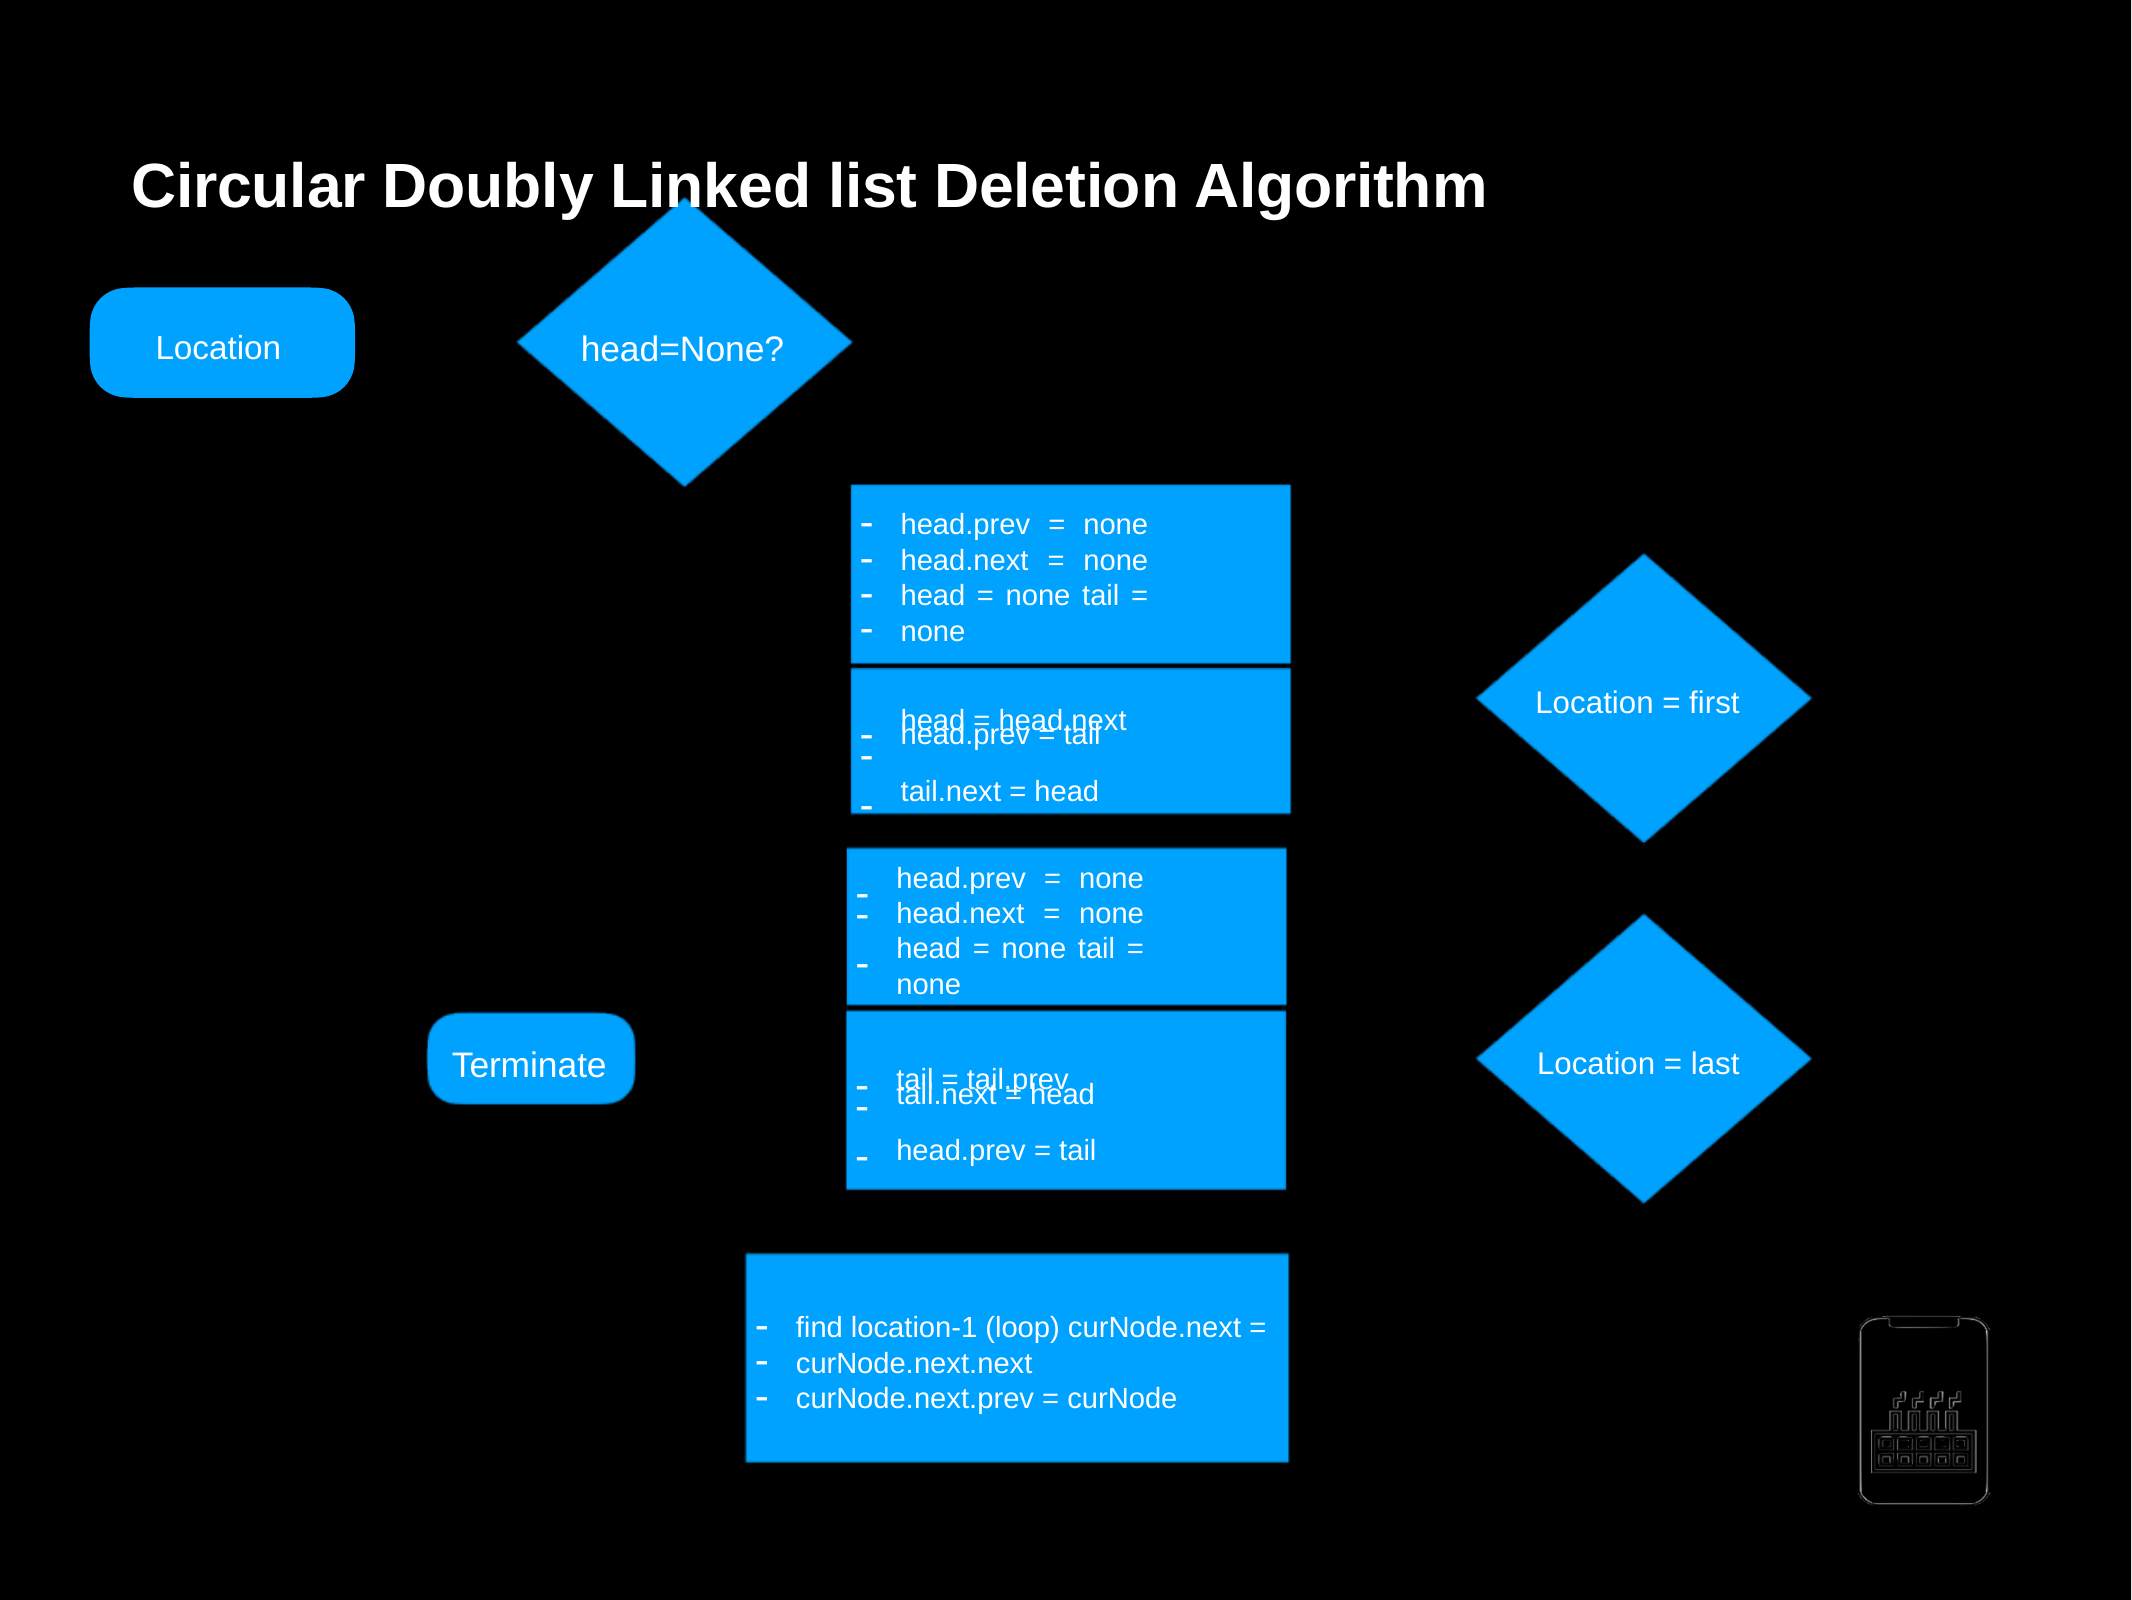

Circular Doubly Linked list Deletion Algorithm

No
head=None?
Location

head.prev = none head.next = none head = none tail = none
- - - -
-
-
-
Yes
Yes
head = head.next
head.prev = tail
tail.next = head
Location = ﬁrst
-
-
-
head.prev = none head.next = none head = none tail = none
No
Yes
-
-
-
tail = tail.prev
tail.next = head
head.prev = tail
Terminate
Location = last

No
ﬁnd location-1 (loop) curNode.next = curNode.next.next curNode.next.prev = curNode
- - -
AppMillers
www.appmillers.com